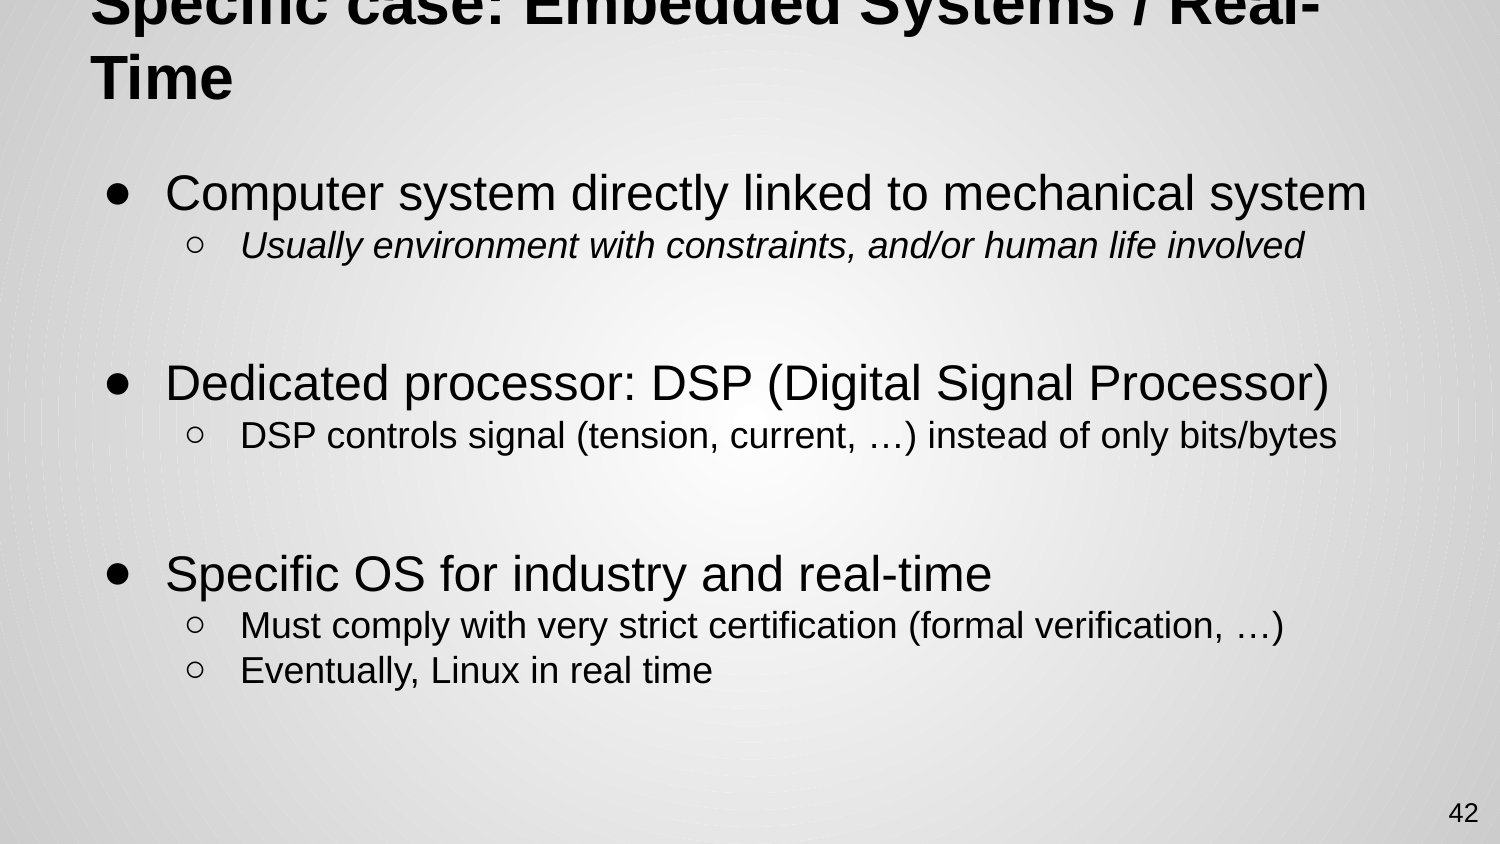

# Specific case: Embedded Systems / Real-Time
Computer system directly linked to mechanical system
Usually environment with constraints, and/or human life involved

Dedicated processor: DSP (Digital Signal Processor)
DSP controls signal (tension, current, …) instead of only bits/bytes

Specific OS for industry and real-time
Must comply with very strict certification (formal verification, …)
Eventually, Linux in real time
42